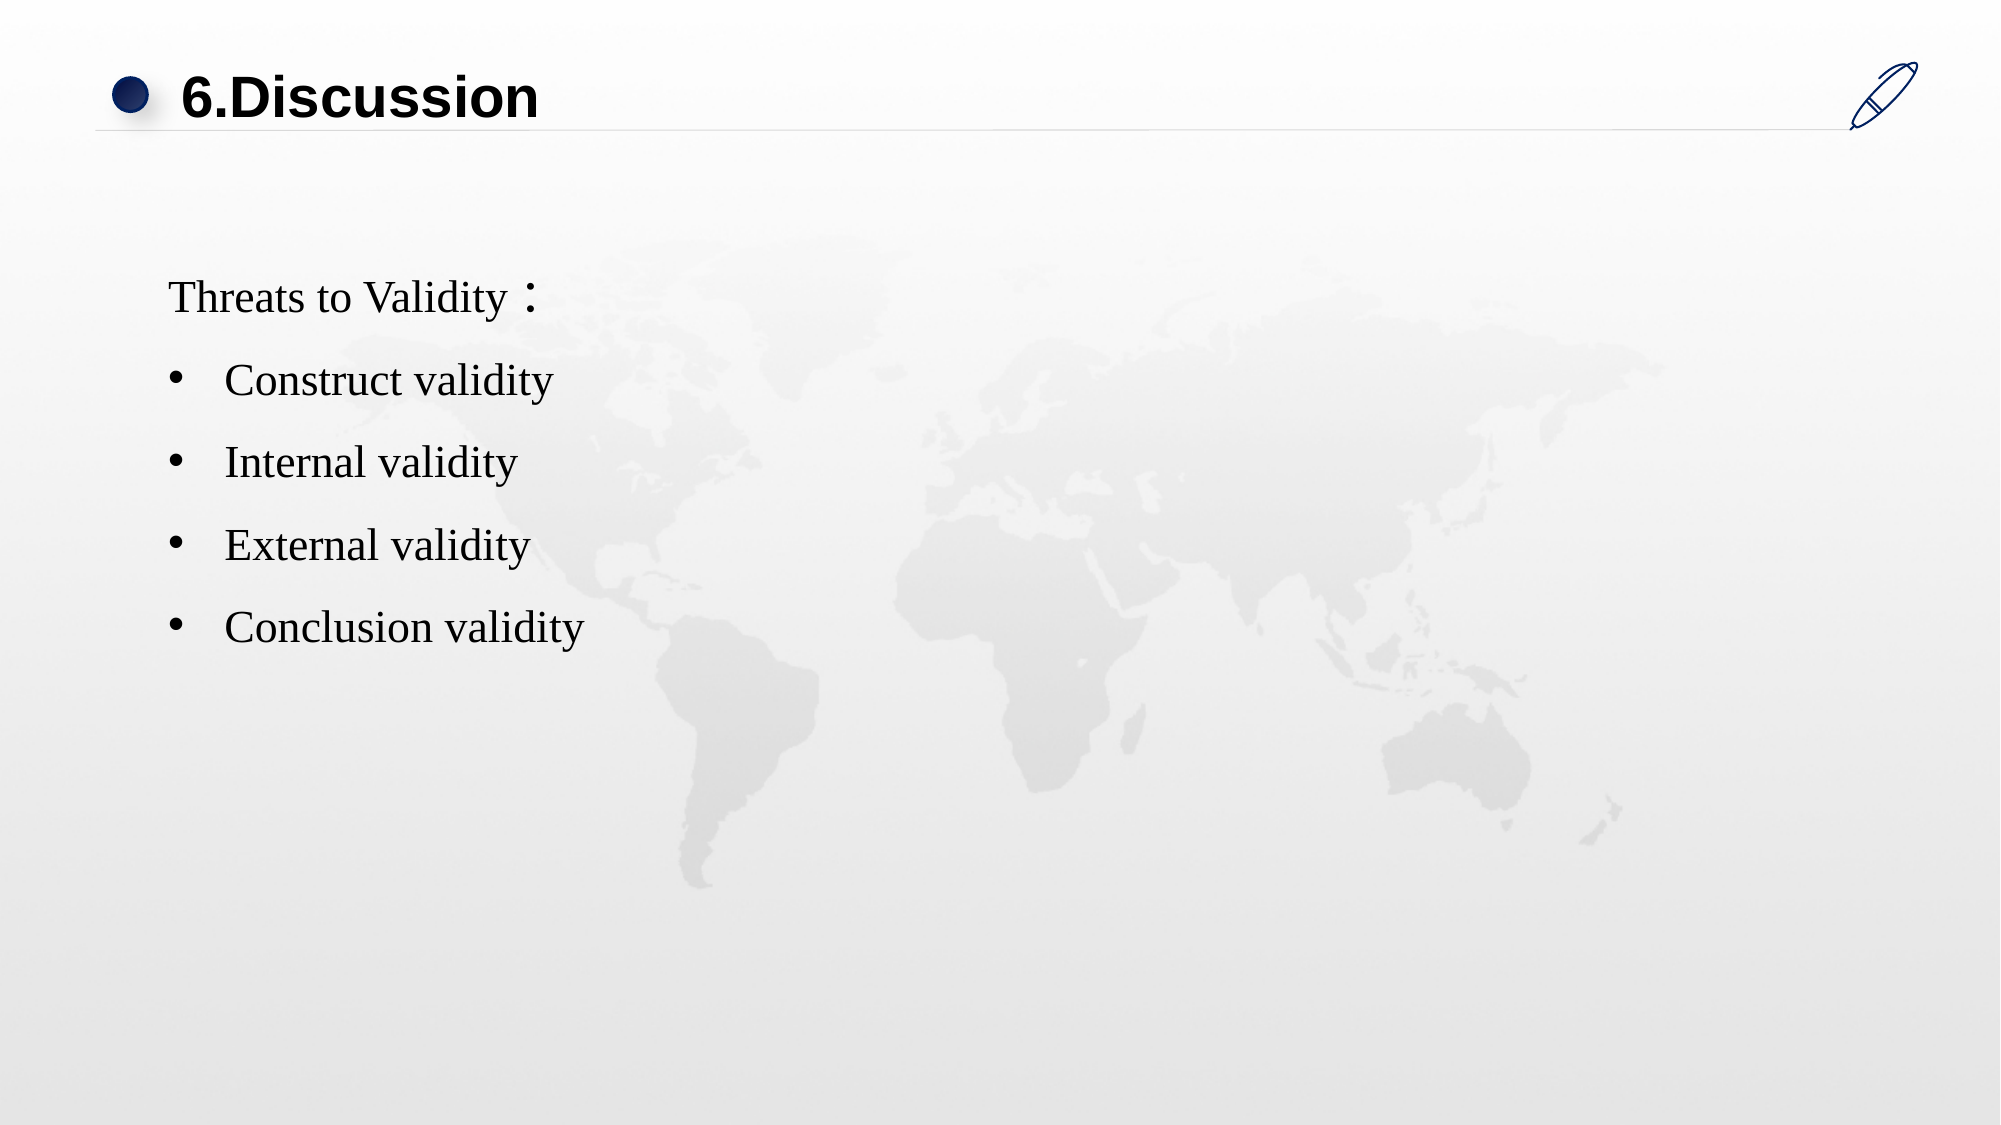

6.Discussion

Threats to Validity：
Construct validity
Internal validity
External validity
Conclusion validity